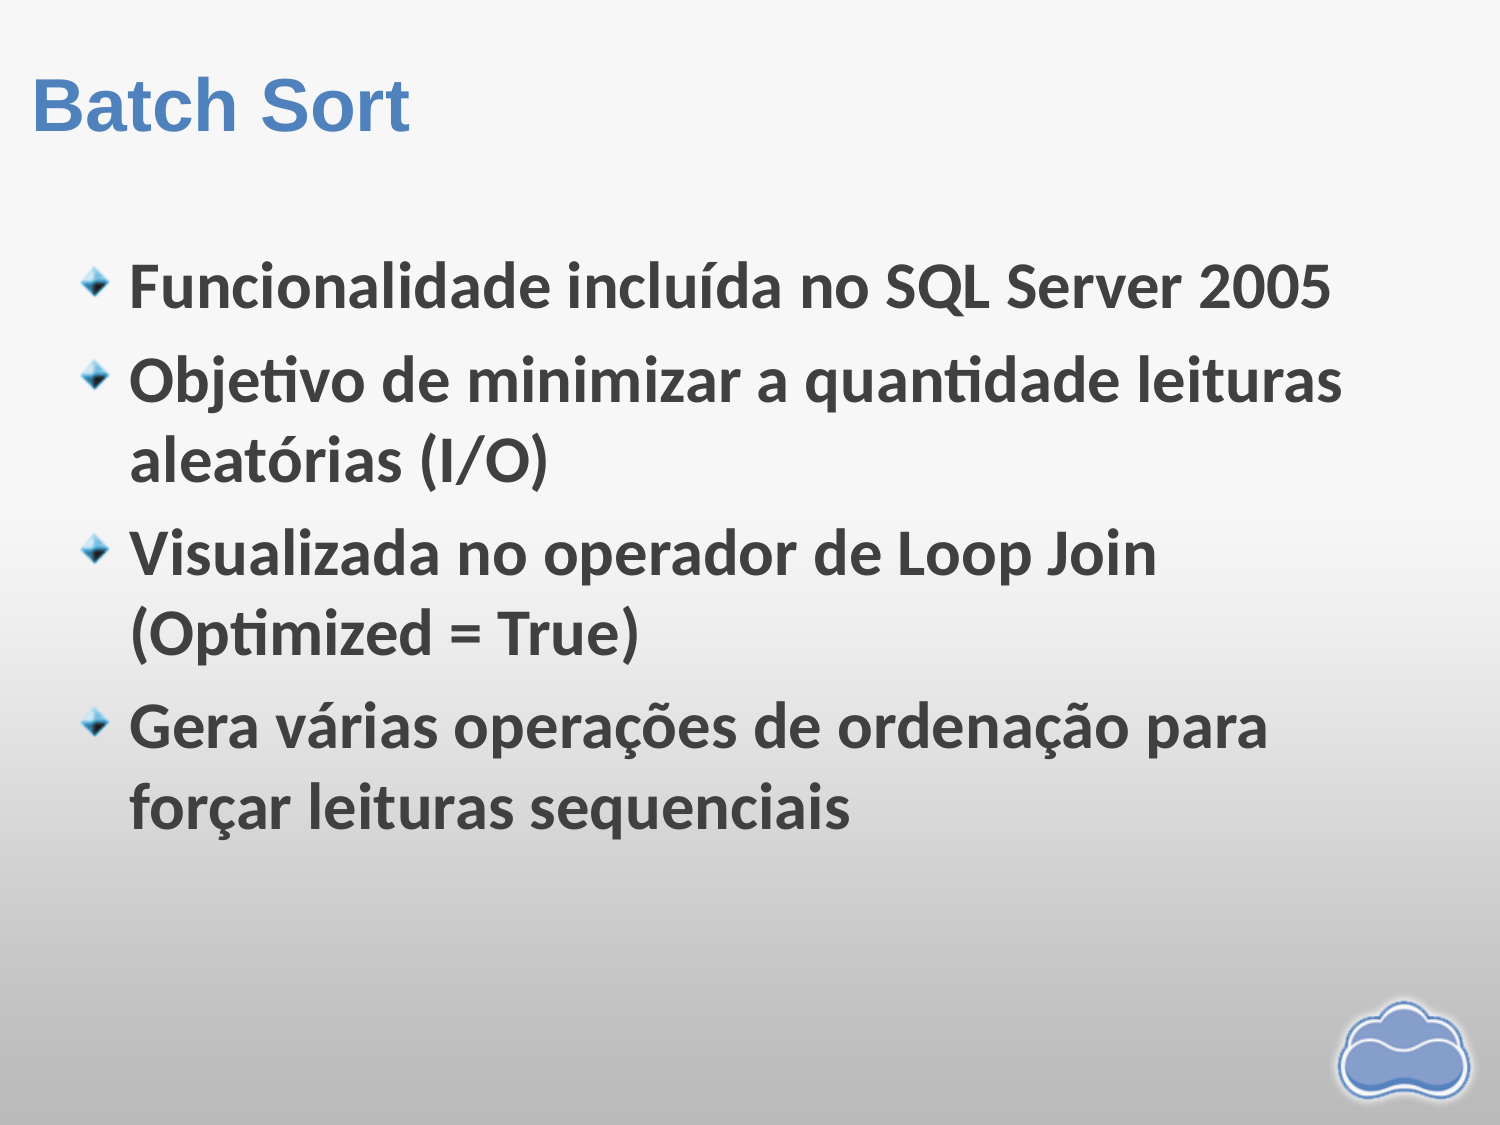

# Batch Sort
Funcionalidade incluída no SQL Server 2005
Objetivo de minimizar a quantidade leituras aleatórias (I/O)
Visualizada no operador de Loop Join (Optimized = True)
Gera várias operações de ordenação para forçar leituras sequenciais